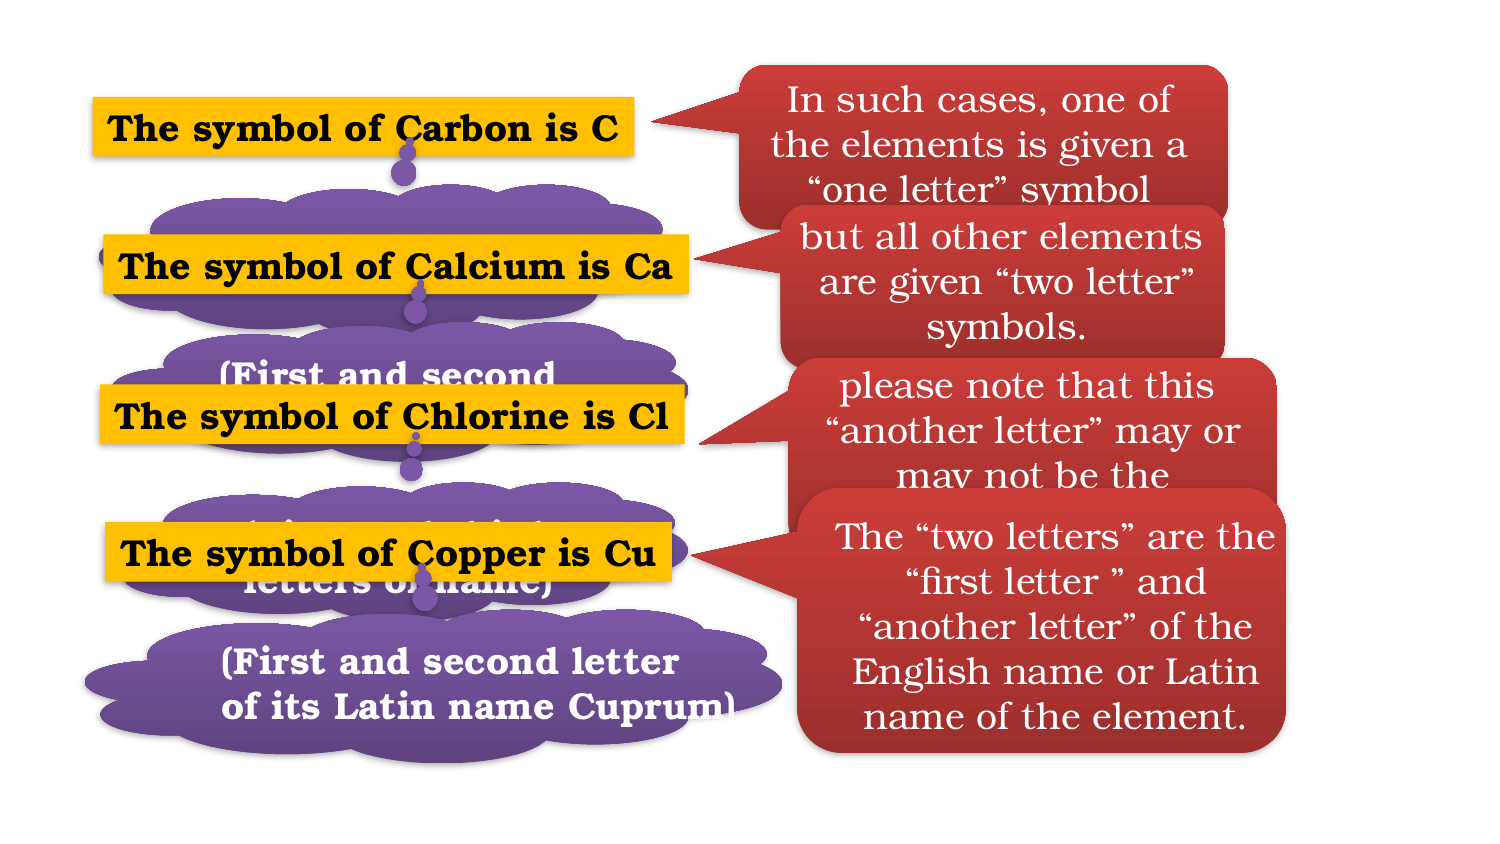

In such cases, one of the elements is given a “one letter” symbol
The symbol of Carbon is C

(First letters of name)
but all other elements
are given “two letter” symbols.

The symbol of Calcium is Ca

(First and second
letters of name)
please note that this
“another letter” may or
may not be the
 “second letter”

The symbol of Chlorine is Cl

(First and third
letters of name)

The “two letters” are the “first letter ” and “another letter” of the English name or Latin name of the element.
The symbol of Copper is Cu

(First and second letter
of its Latin name Cuprum)